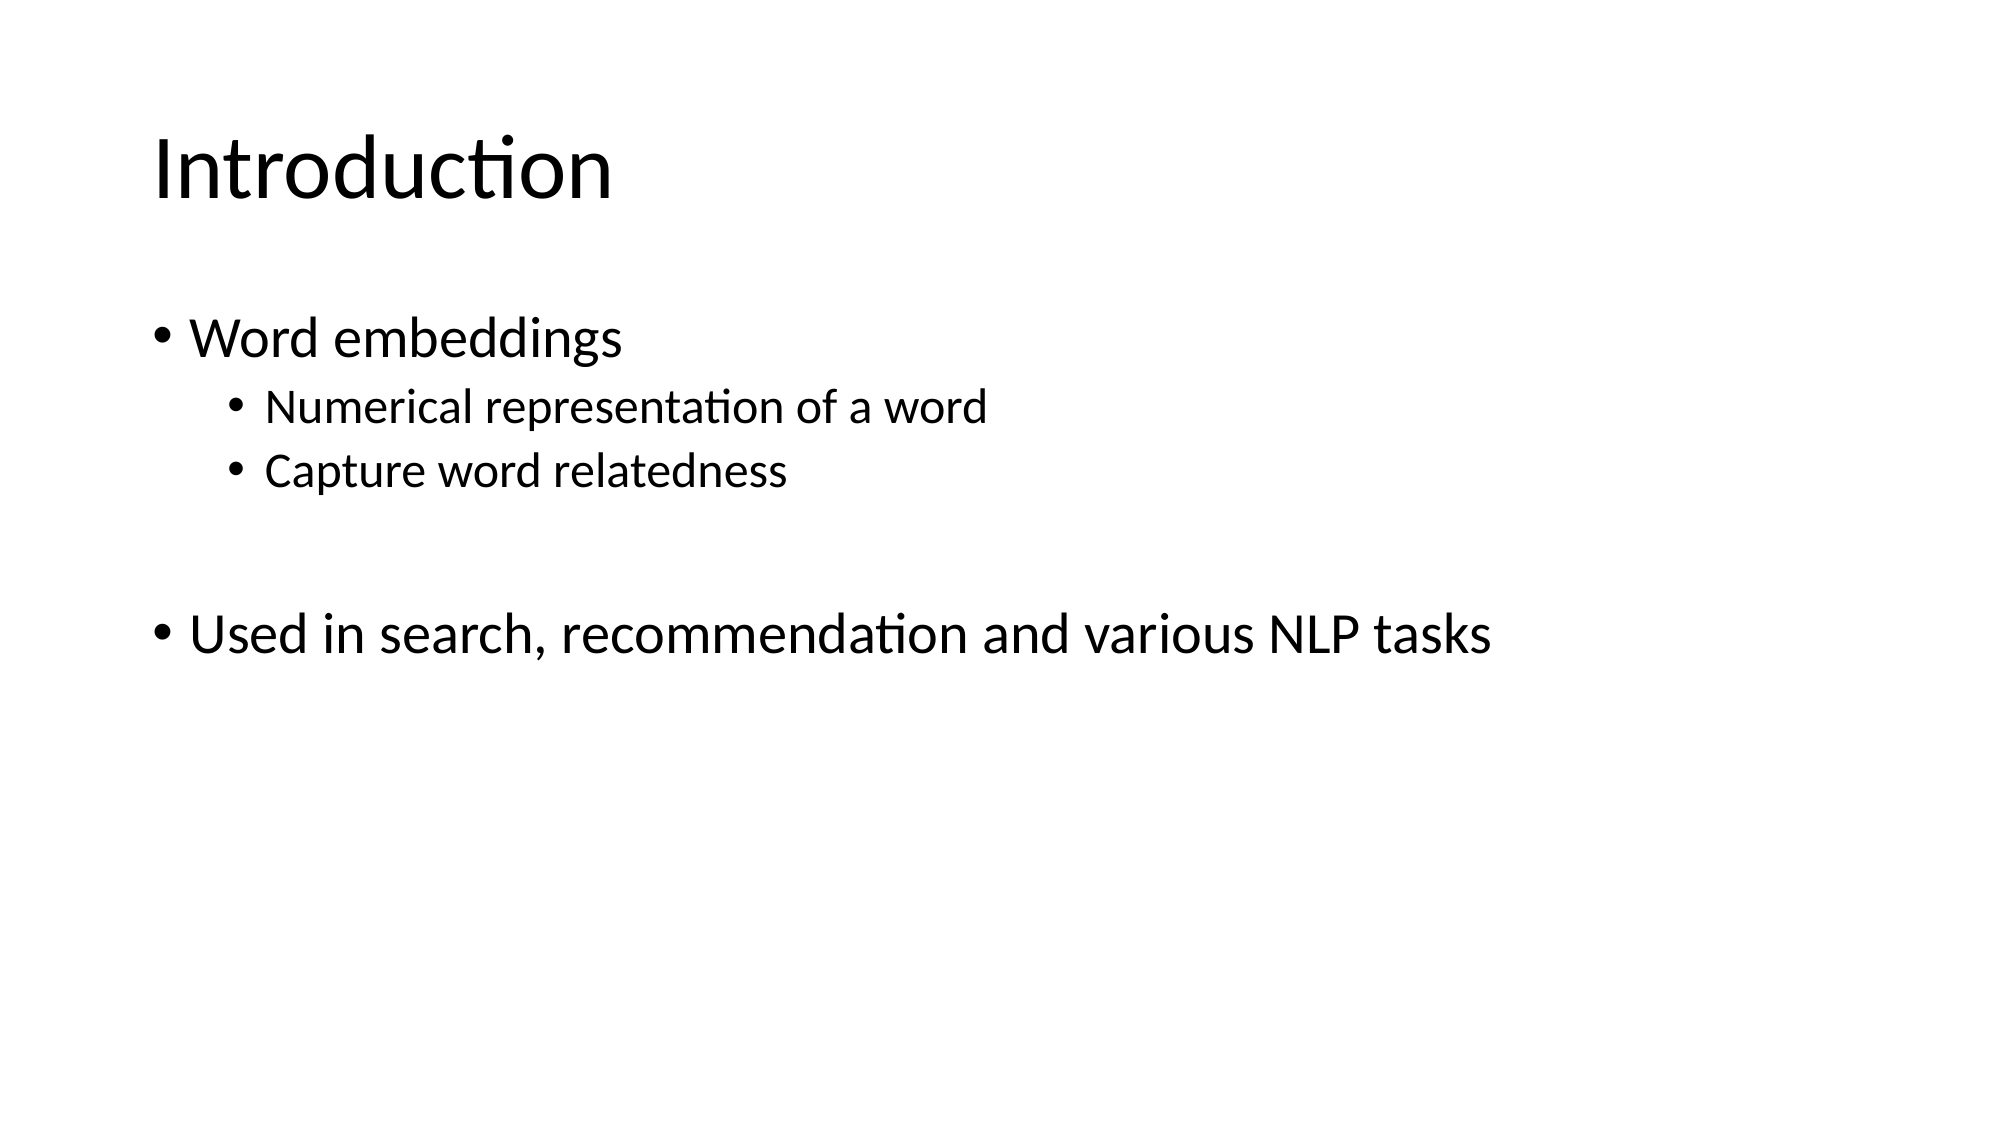

# Introduction
Word embeddings
Numerical representation of a word
Capture word relatedness

Used in search, recommendation and various NLP tasks